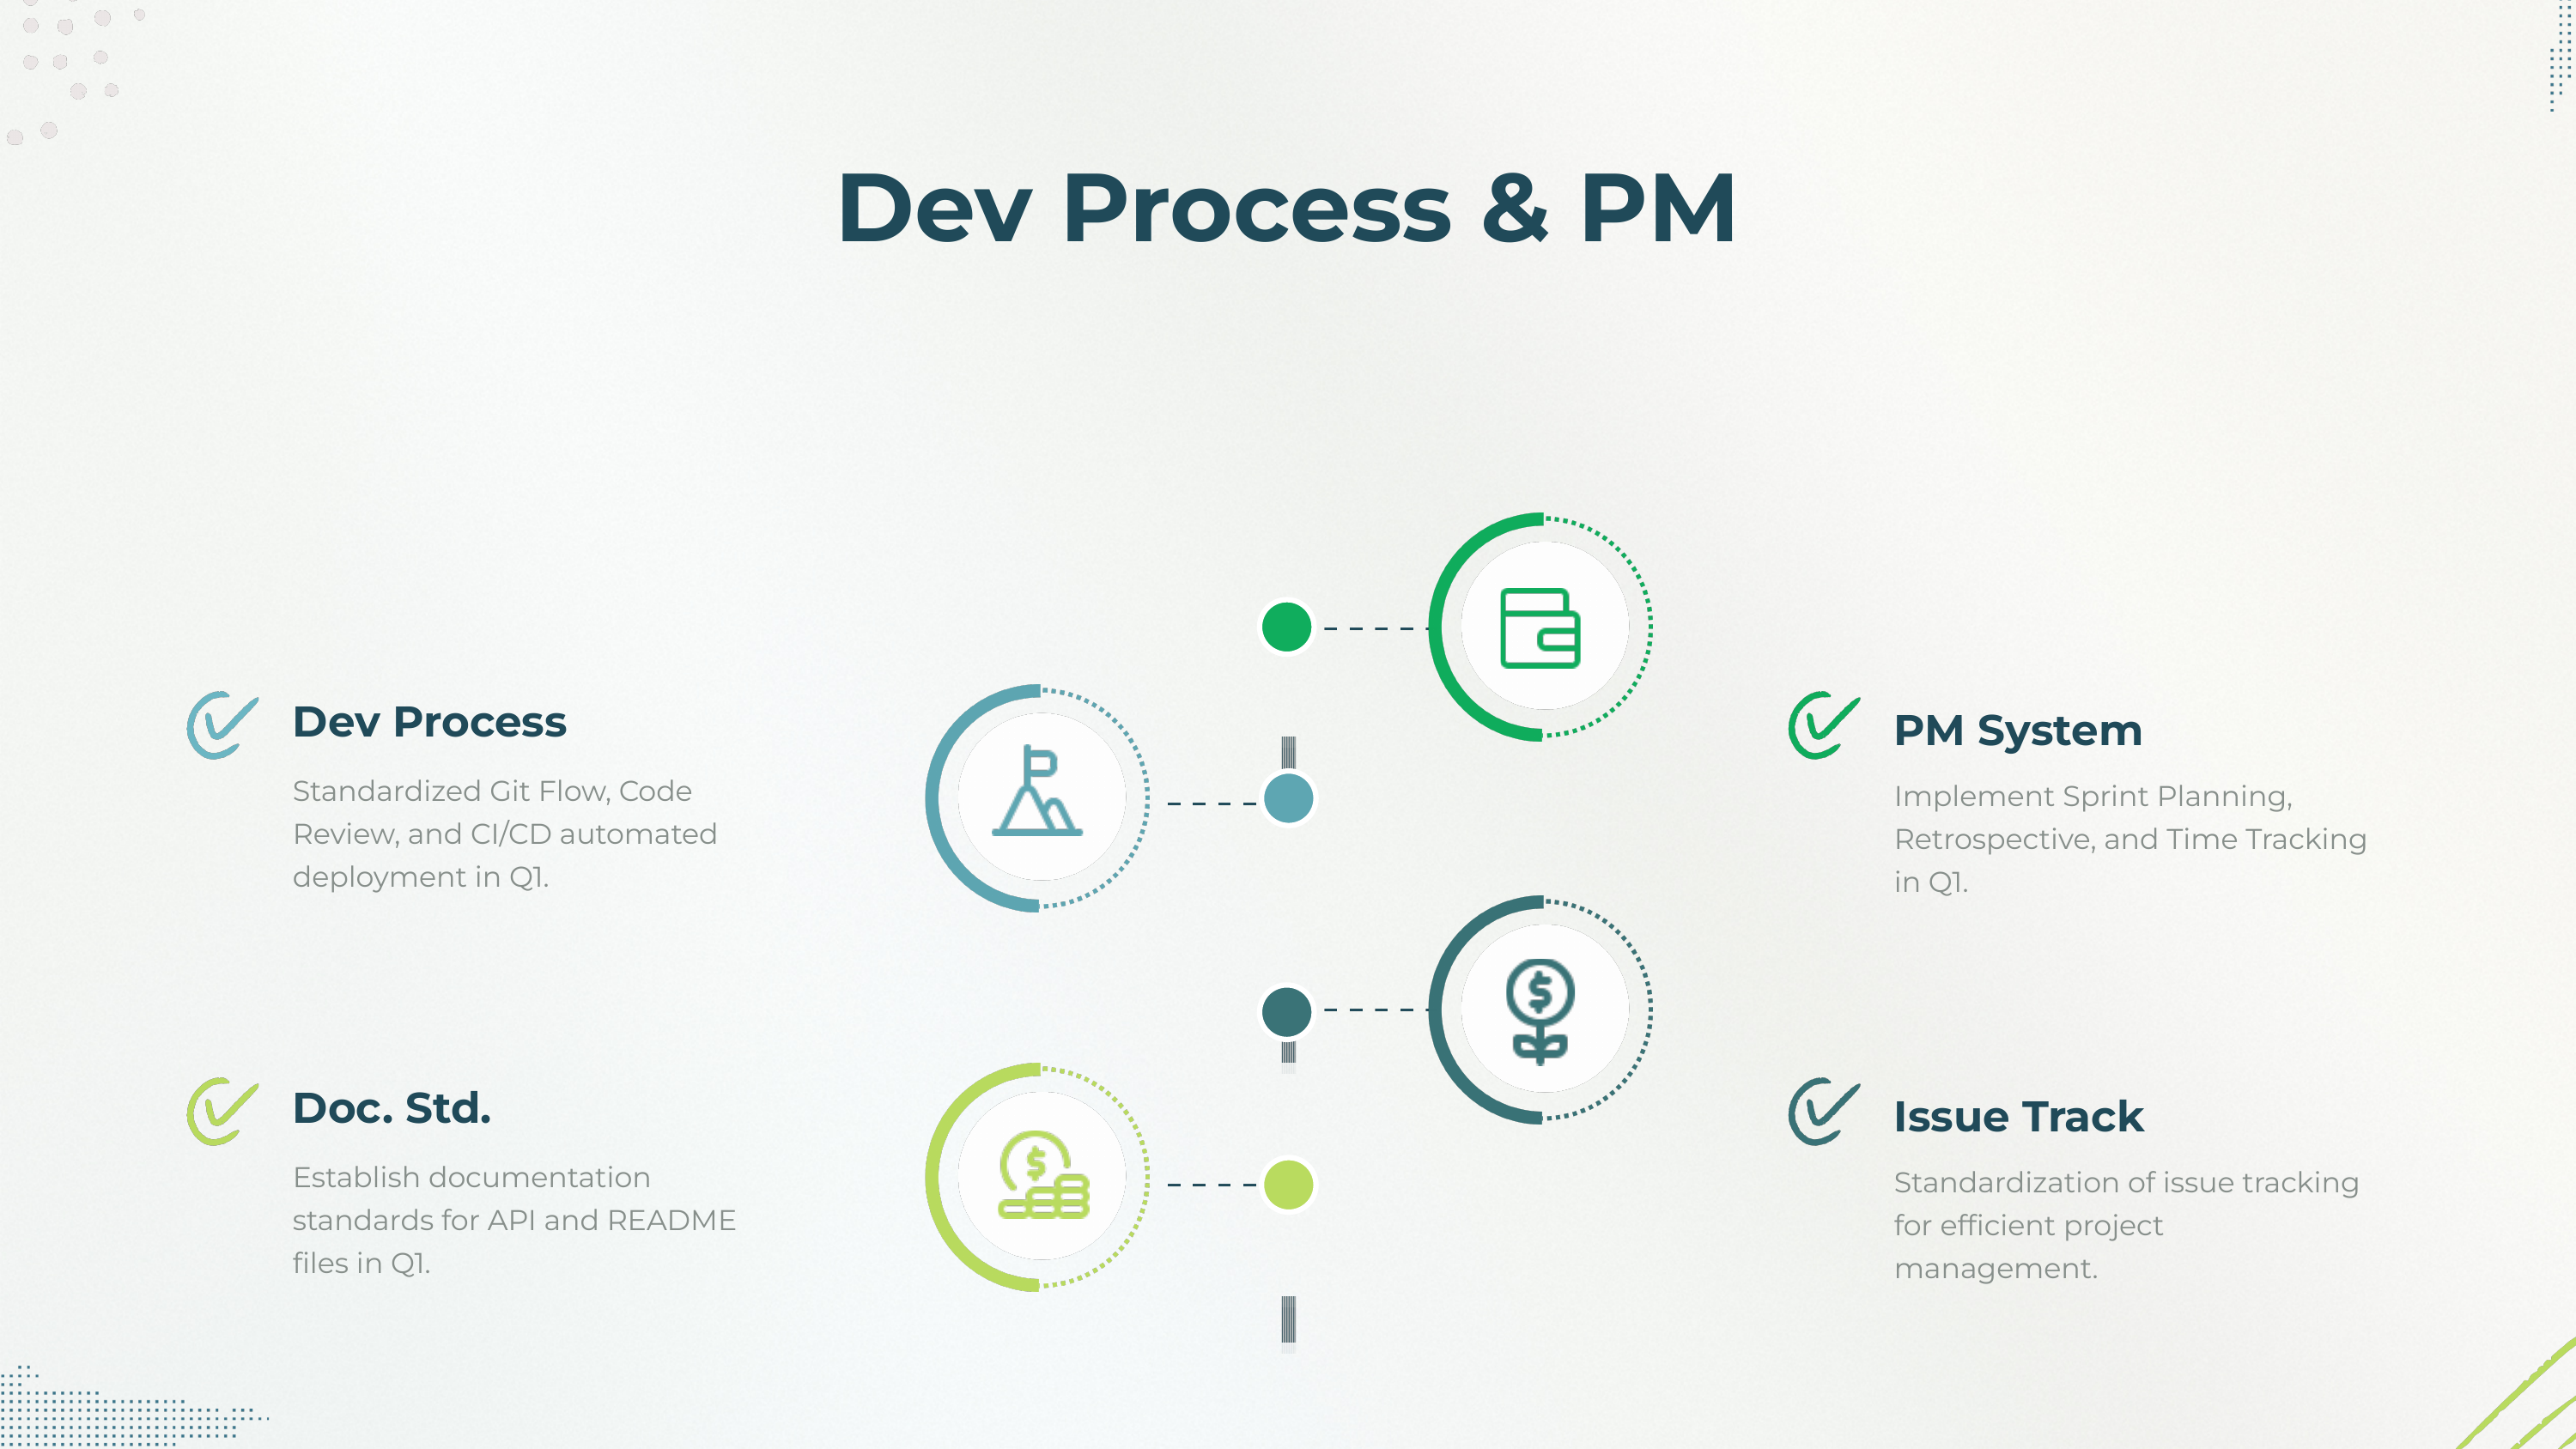

Dev Process & PM

Dev Process

PM System

Standardized Git Flow, Code Review, and CI/CD automated deployment in Q1.
Implement Sprint Planning, Retrospective, and Time Tracking in Q1.

Doc. Std.
Issue Track

Establish documentation standards for API and README files in Q1.
Standardization of issue tracking for efficient project management.